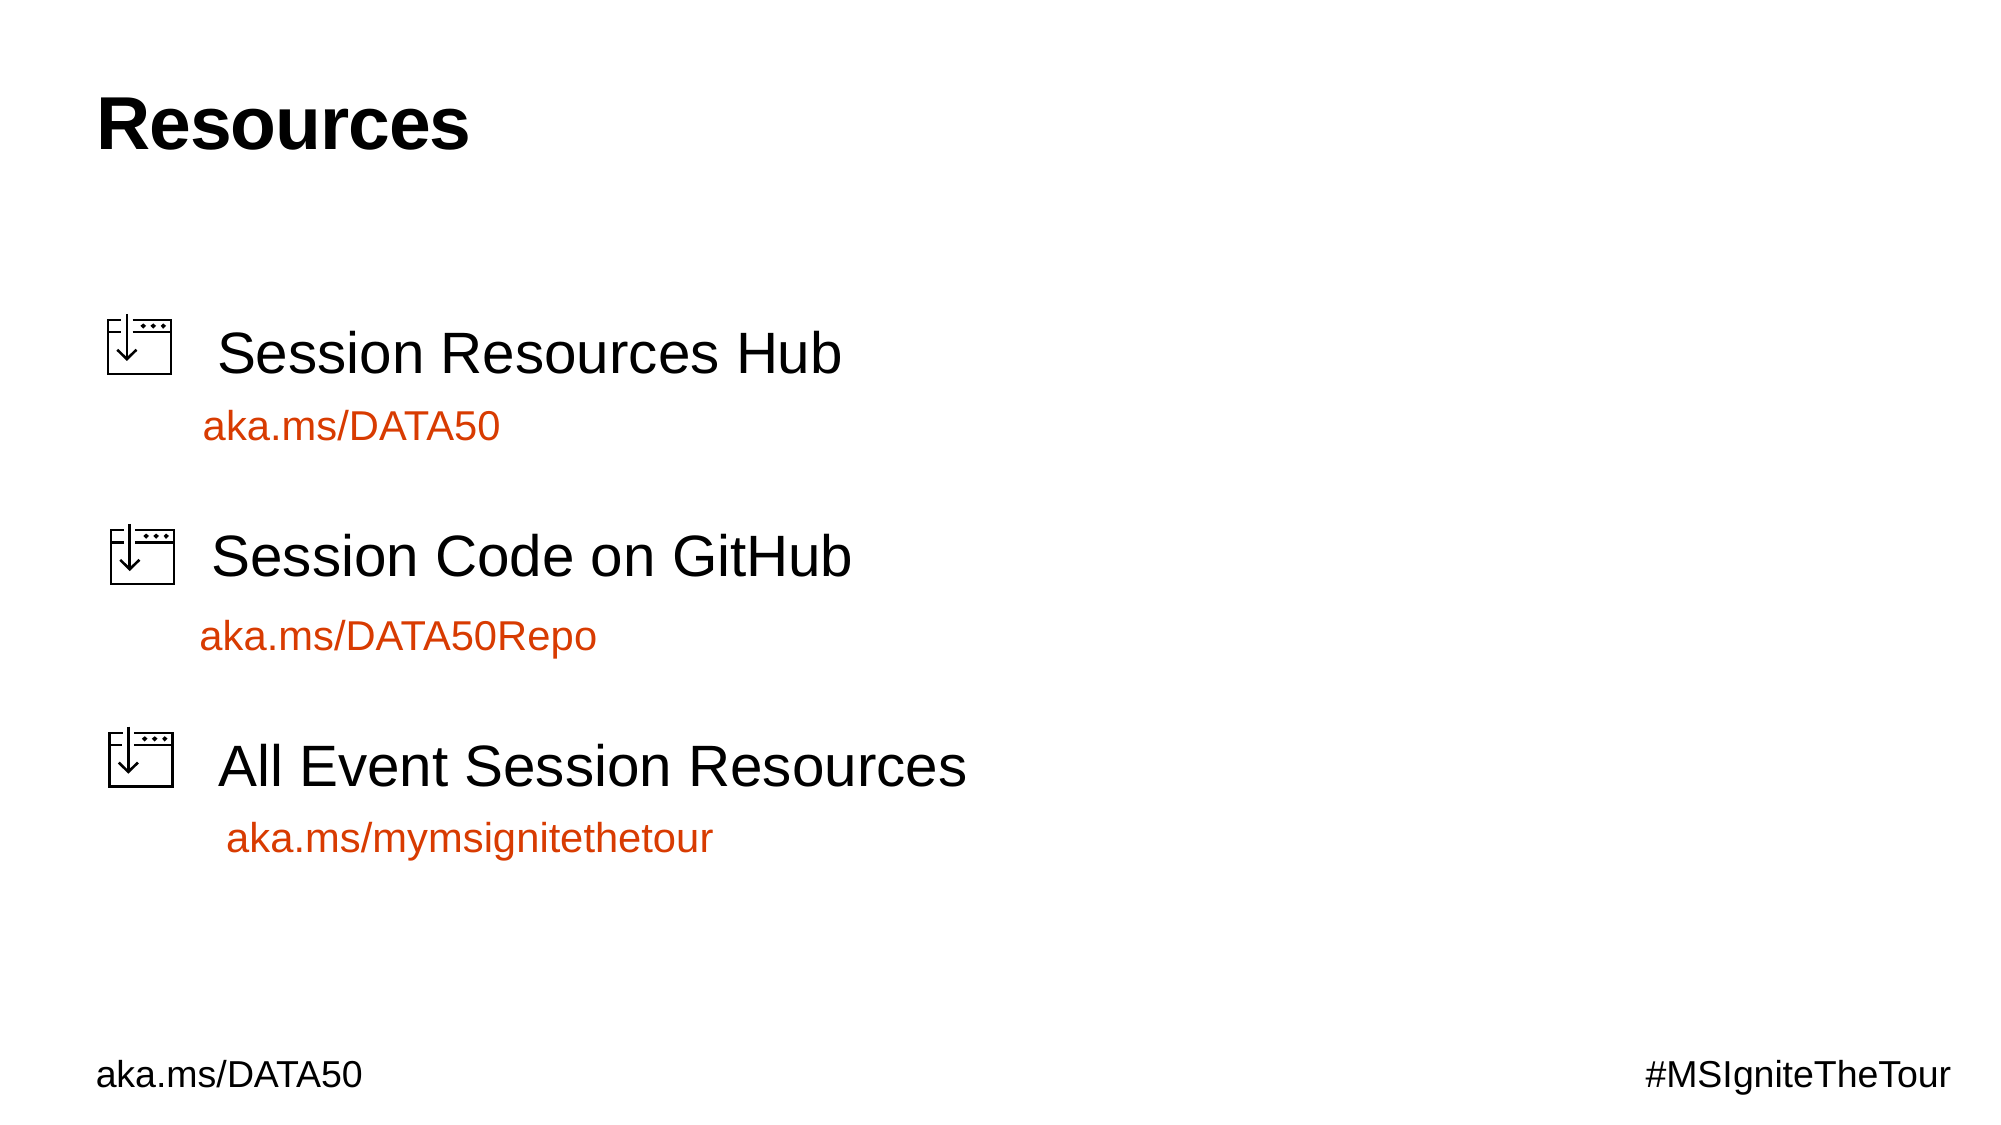

# Resources

Session Resources Hub
aka.ms/DATA50
Session Code on GitHub

aka.ms/DATA50Repo

All Event Session Resources
aka.ms/mymsignitethetour